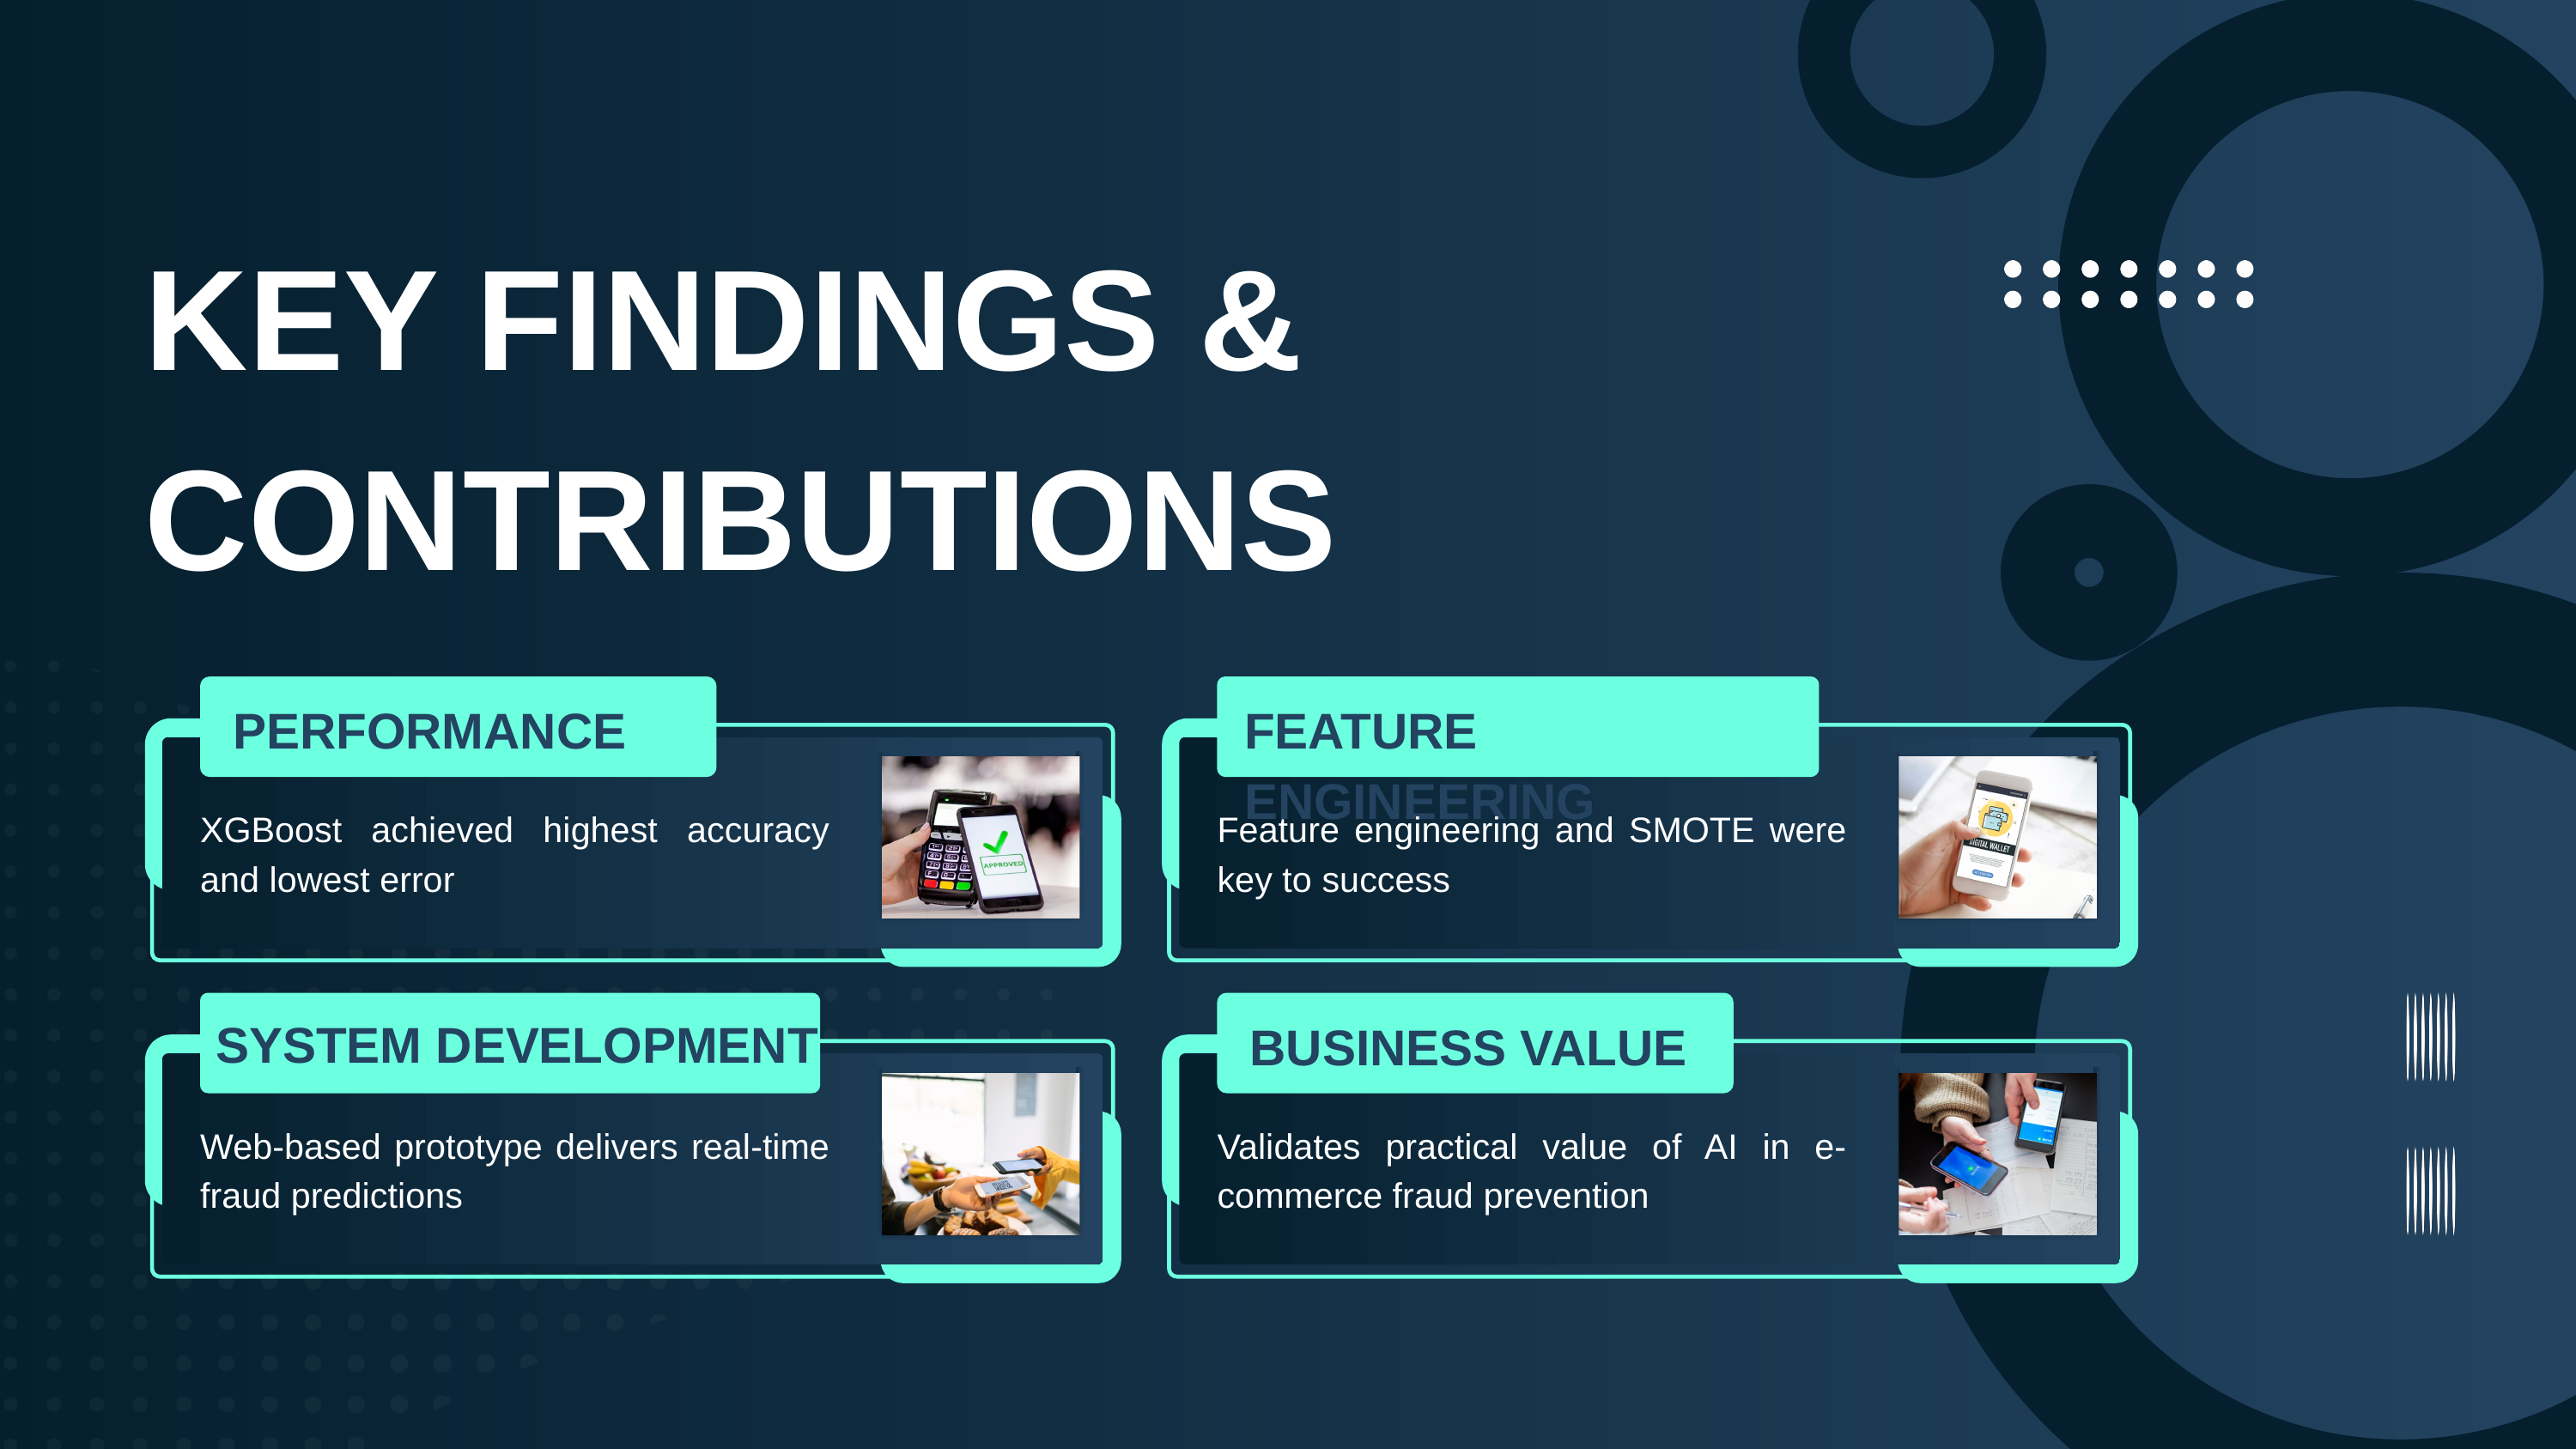

KEY FINDINGS & CONTRIBUTIONS

PERFORMANCE
FEATURE ENGINEERING

XGBoost achieved highest accuracy and lowest error
Feature engineering and SMOTE were key to success

SYSTEM DEVELOPMENT

BUSINESS VALUE

Web-based prototype delivers real-time fraud predictions

Validates practical value of AI in e-commerce fraud prevention